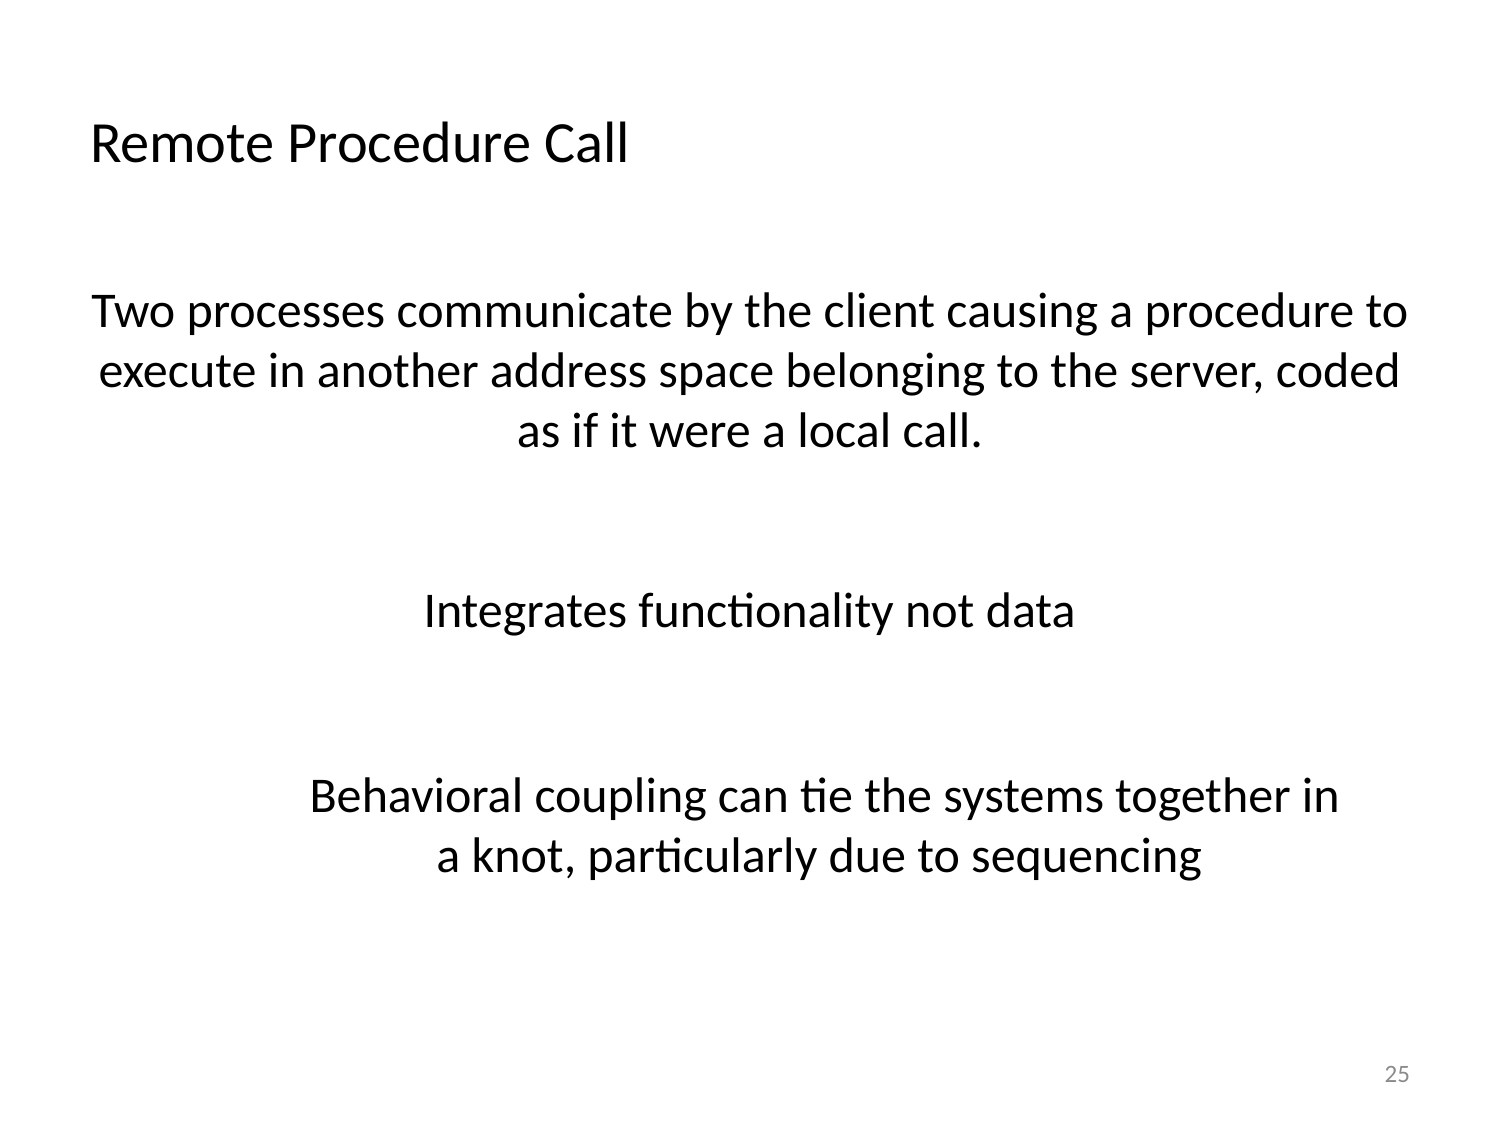

# Remote Procedure Call
Two processes communicate by the client causing a procedure to execute in another address space belonging to the server, coded as if it were a local call.
Integrates functionality not data
Behavioral coupling can tie the systems together in a knot, particularly due to sequencing
25